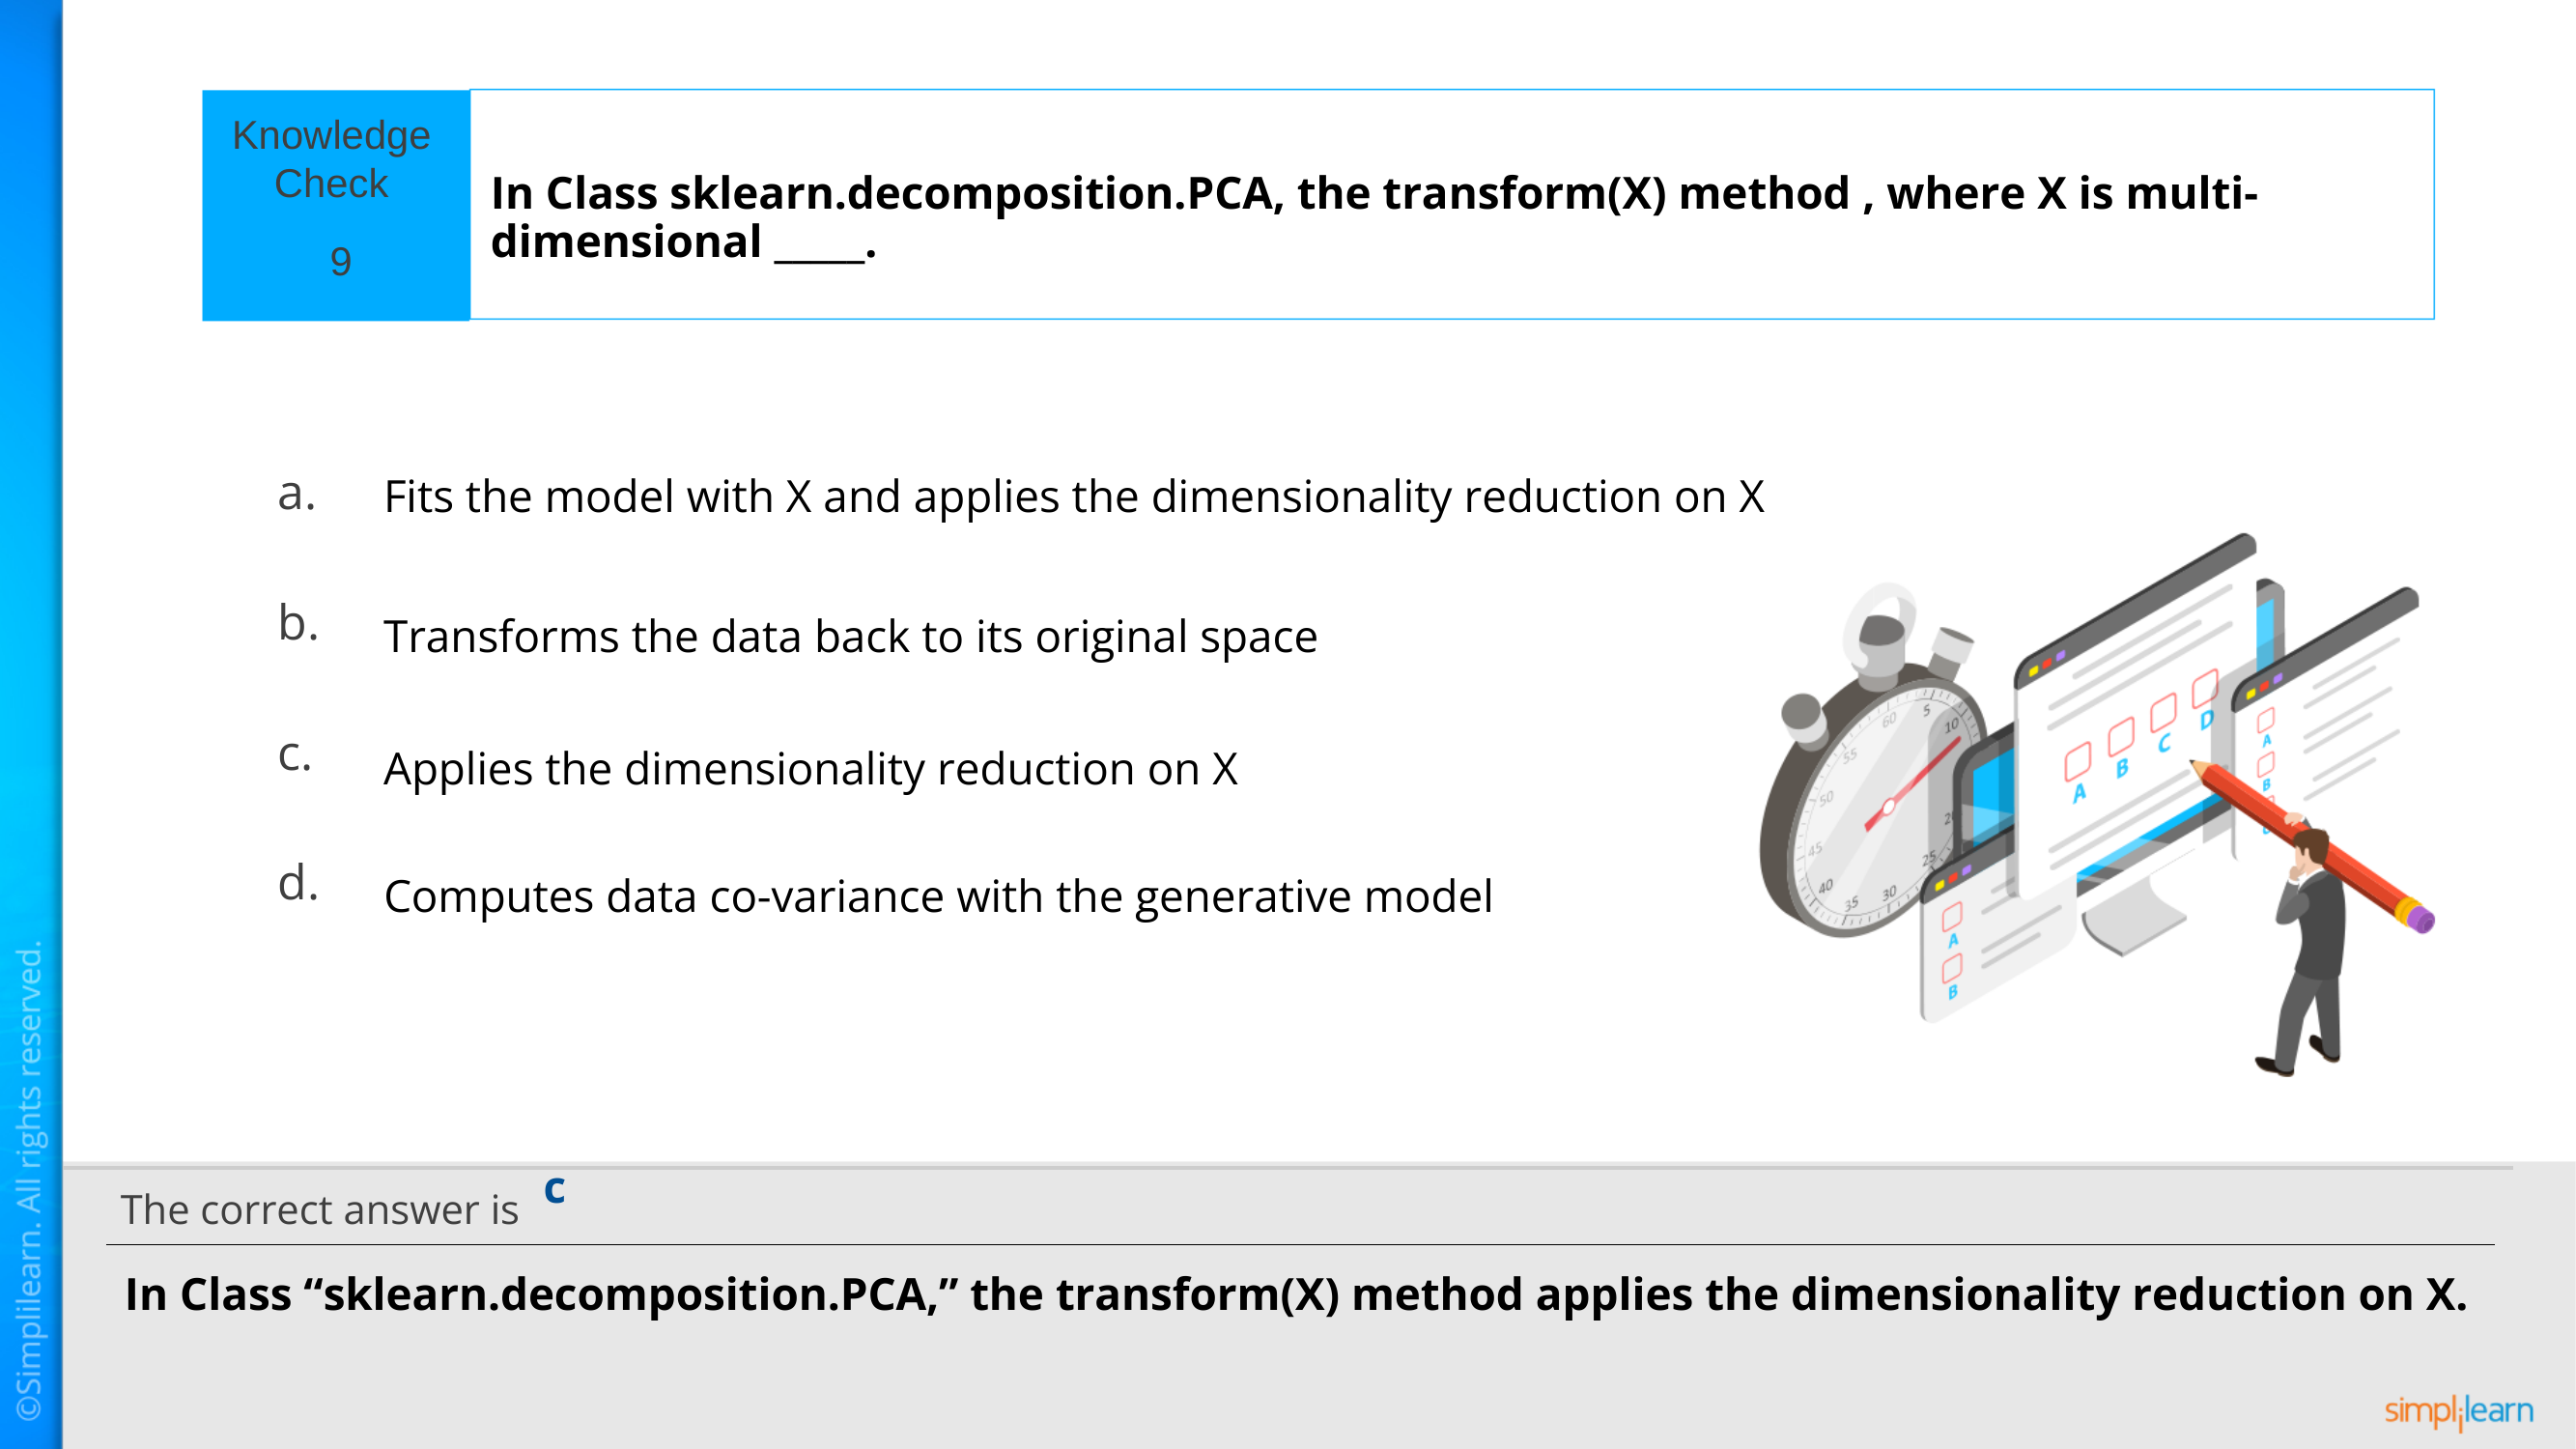

In Class sklearn.decomposition.PCA, the transform(X) method , where X is multi-dimensional _____.
9
Fits the model with X and applies the dimensionality reduction on X
Transforms the data back to its original space
Applies the dimensionality reduction on X
Computes data co-variance with the generative model
c
In Class “sklearn.decomposition.PCA,” the transform(X) method applies the dimensionality reduction on X.